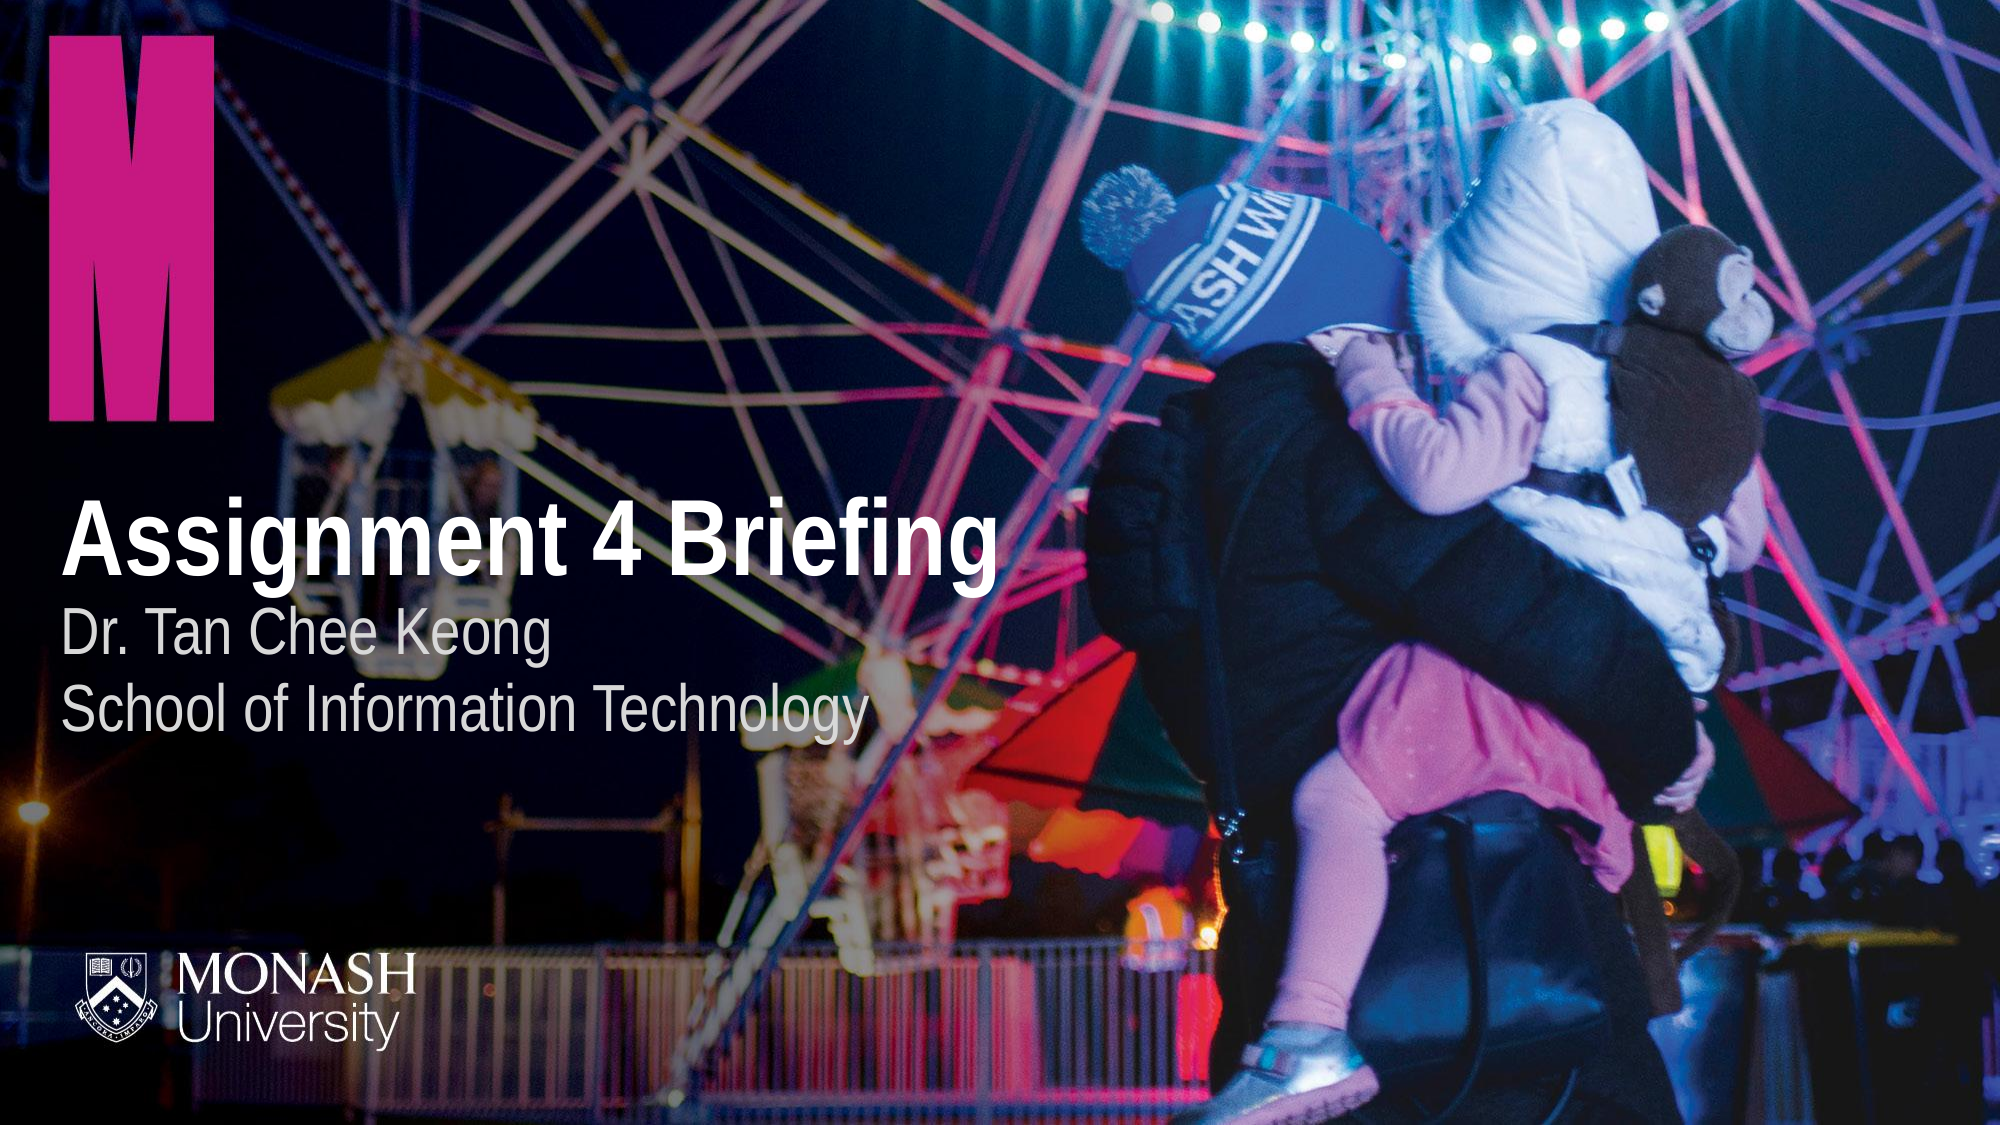

# Assignment 4 Briefing
Dr. Tan Chee Keong
School of Information Technology